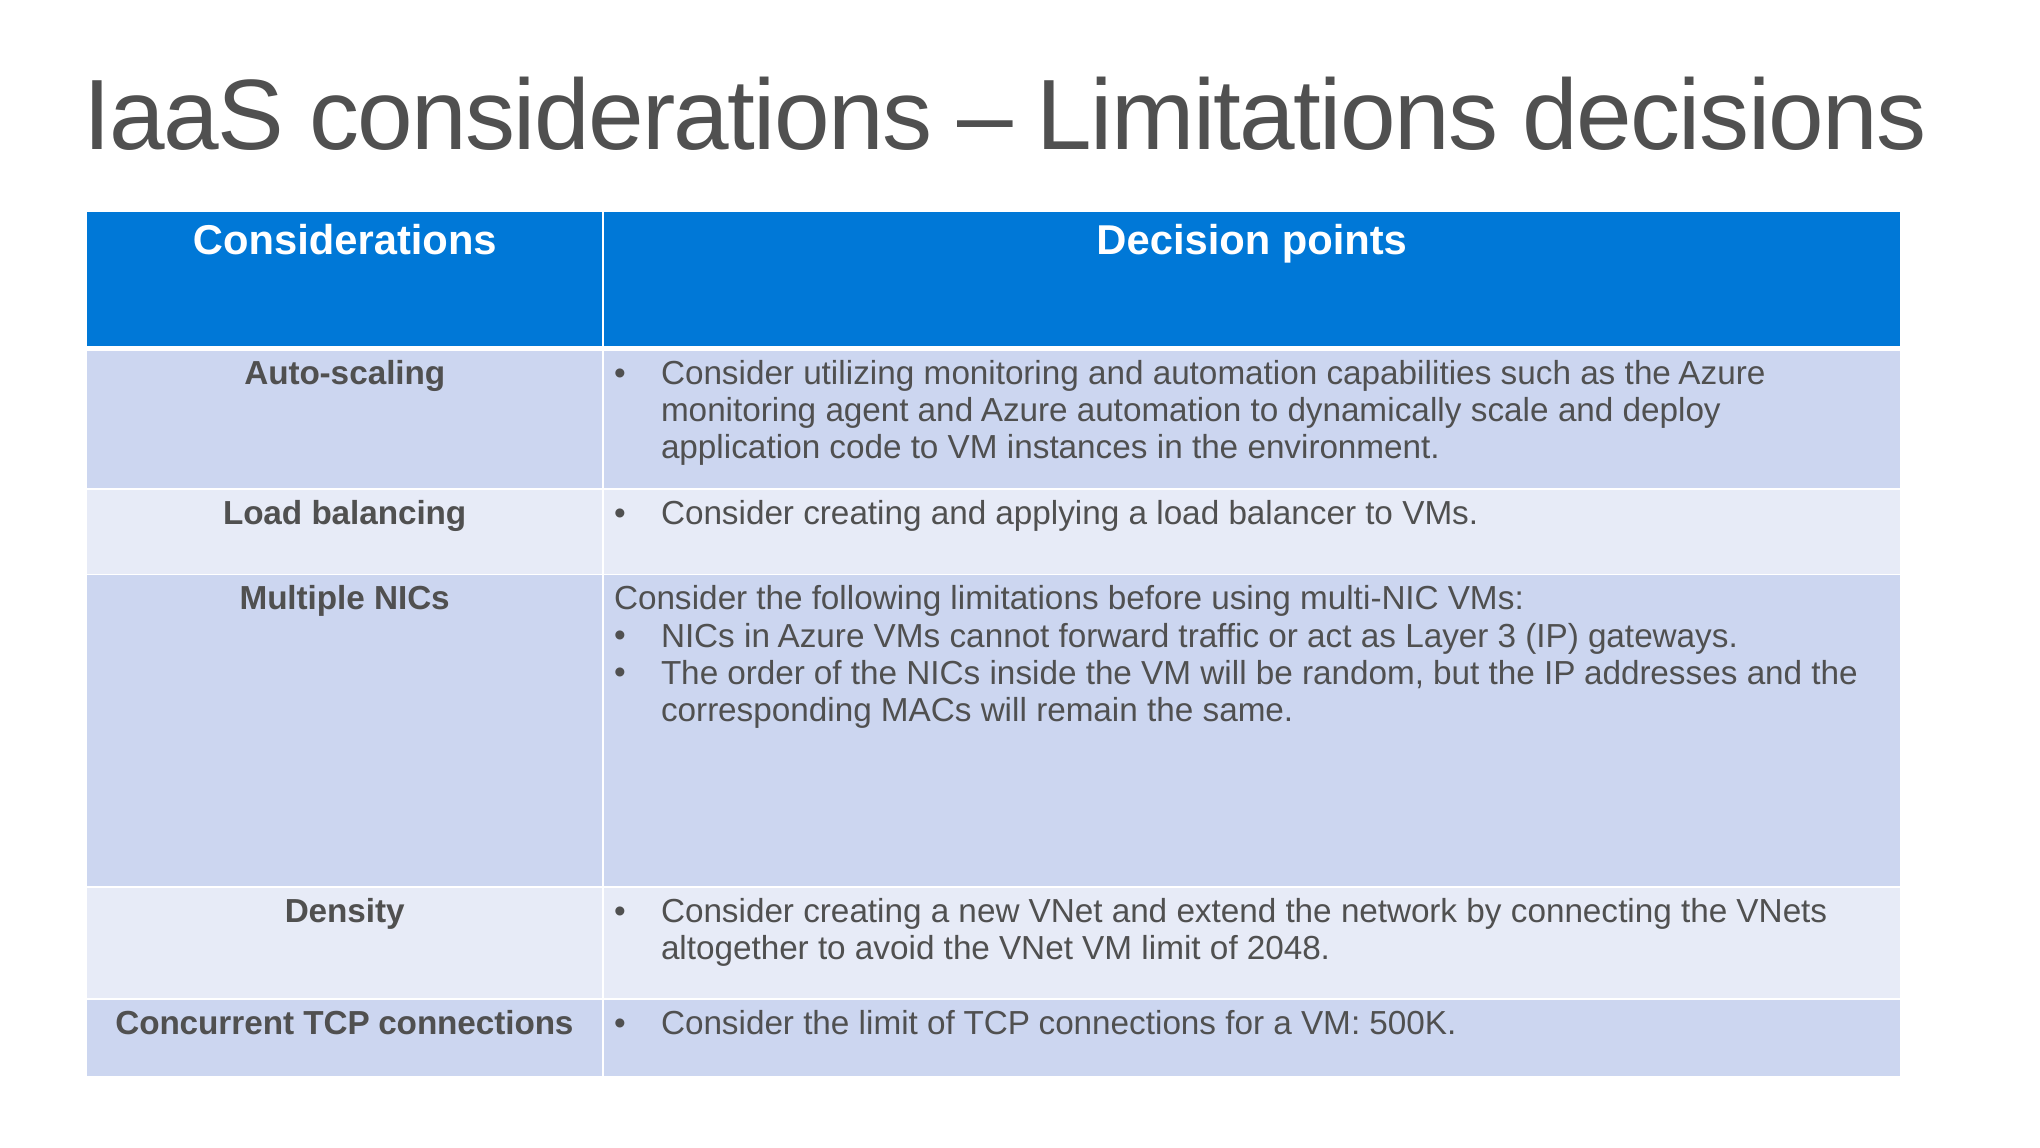

IaaS considerations – Limitations decisions
| Considerations | Decision points |
| --- | --- |
| Auto-scaling | Consider utilizing monitoring and automation capabilities such as the Azure monitoring agent and Azure automation to dynamically scale and deploy application code to VM instances in the environment. |
| Load balancing | Consider creating and applying a load balancer to VMs. |
| Multiple NICs | Consider the following limitations before using multi-NIC VMs: NICs in Azure VMs cannot forward traffic or act as Layer 3 (IP) gateways. The order of the NICs inside the VM will be random, but the IP addresses and the corresponding MACs will remain the same. |
| Density | Consider creating a new VNet and extend the network by connecting the VNets altogether to avoid the VNet VM limit of 2048. |
| Concurrent TCP connections | Consider the limit of TCP connections for a VM: 500K. |